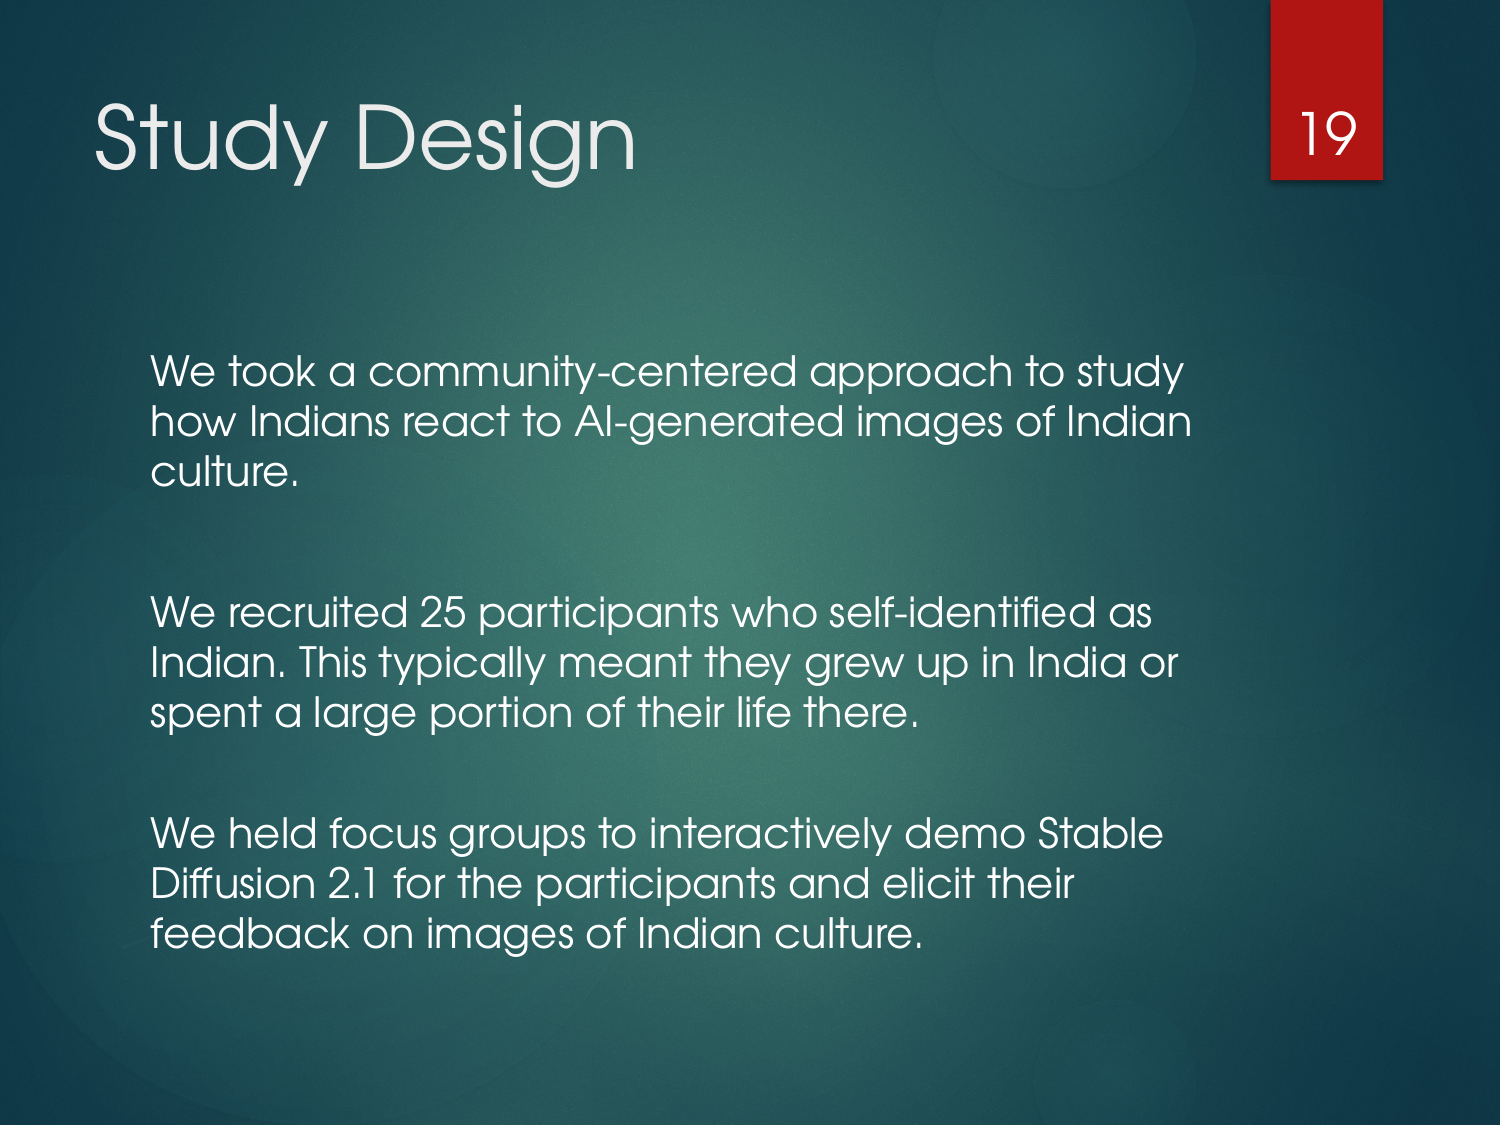

19
# Study Design
We took a community-centered approach to study how Indians react to AI-generated images of Indian culture.

We recruited 25 participants who self-identified as Indian. This typically meant they grew up in India or spent a large portion of their life there.
We held focus groups to interactively demo Stable Diffusion 2.1 for the participants and elicit their feedback on images of Indian culture.